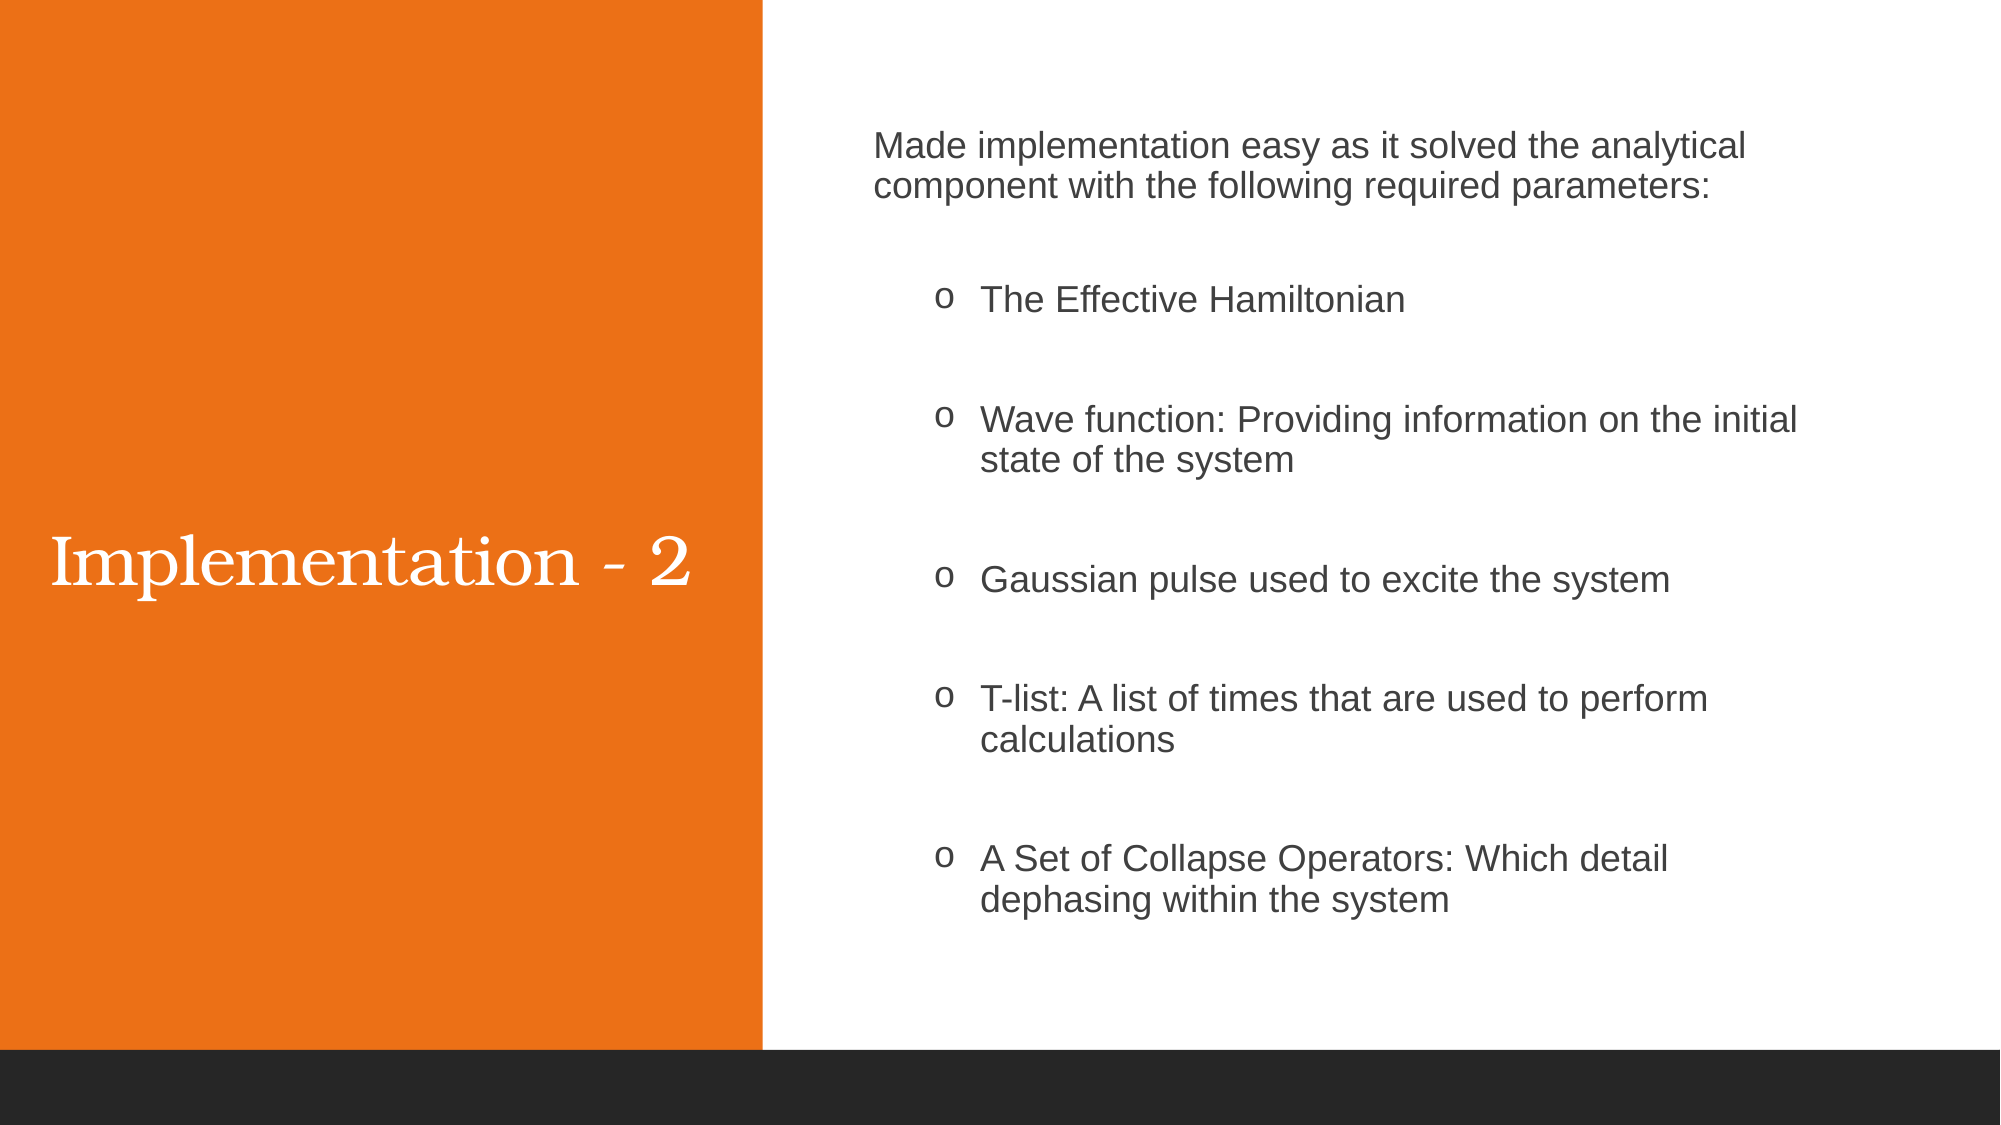

# Implementation - 2
Made implementation easy as it solved the analytical component with the following required parameters:

The Effective Hamiltonian

Wave function: Providing information on the initial state of the system

Gaussian pulse used to excite the system

T-list: A list of times that are used to perform calculations

A Set of Collapse Operators: Which detail dephasing within the system